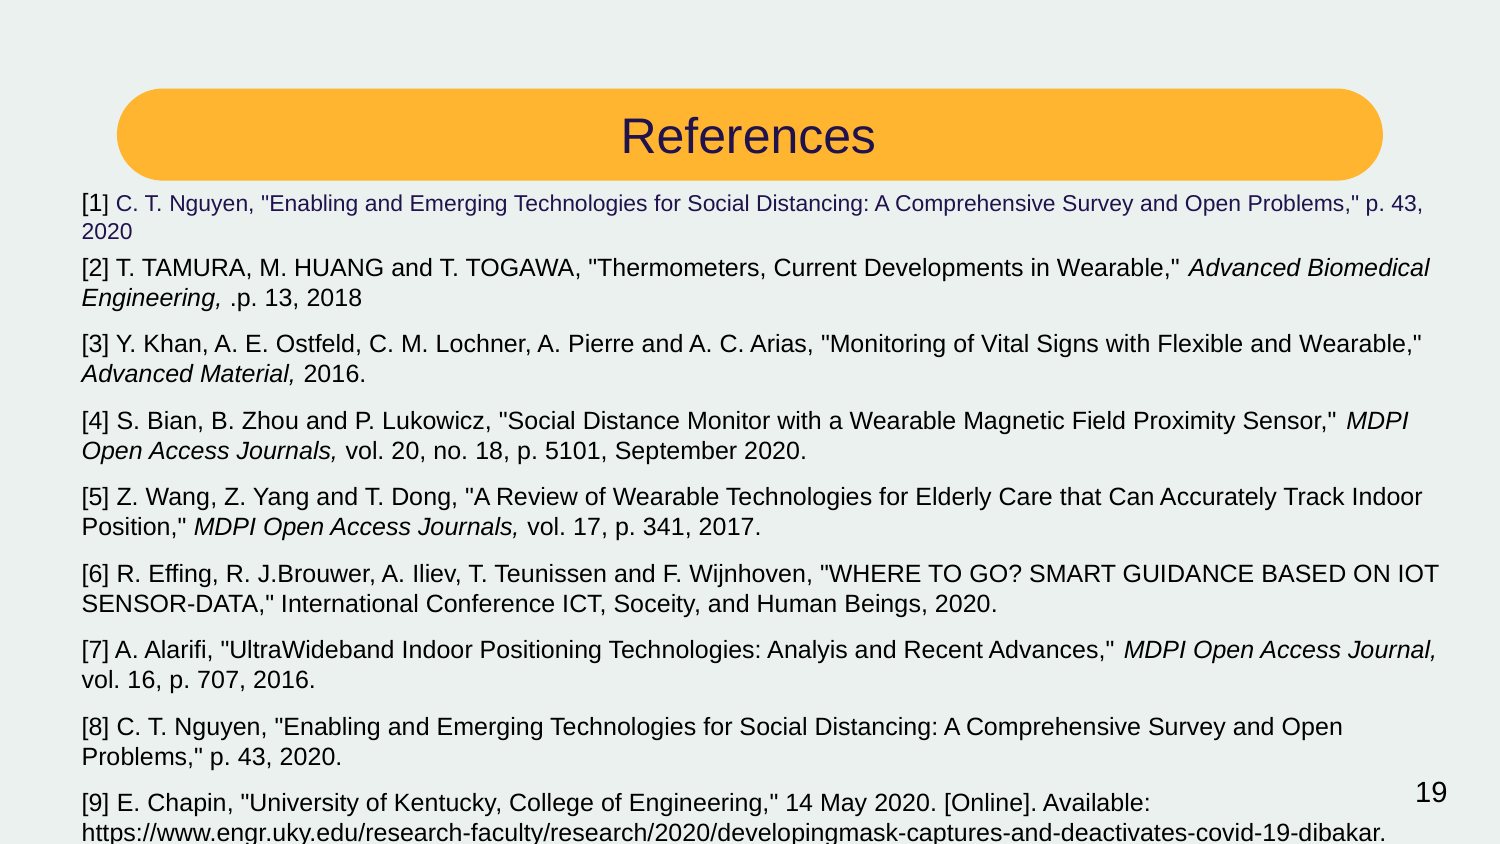

# References
|  | [1] C. T. Nguyen, "Enabling and Emerging Technologies for Social Distancing: A Comprehensive Survey and Open Problems," p. 43, 2020 |
| --- | --- |
|  | [2] T. TAMURA, M. HUANG and T. TOGAWA, "Thermometers, Current Developments in Wearable," Advanced Biomedical Engineering, .p. 13, 2018 [3] Y. Khan, A. E. Ostfeld, C. M. Lochner, A. Pierre and A. C. Arias, "Monitoring of Vital Signs with Flexible and Wearable," Advanced Material, 2016. [4] S. Bian, B. Zhou and P. Lukowicz, "Social Distance Monitor with a Wearable Magnetic Field Proximity Sensor," MDPI Open Access Journals, vol. 20, no. 18, p. 5101, September 2020. [5] Z. Wang, Z. Yang and T. Dong, "A Review of Wearable Technologies for Elderly Care that Can Accurately Track Indoor Position," MDPI Open Access Journals, vol. 17, p. 341, 2017. [6] R. Effing, R. J.Brouwer, A. Iliev, T. Teunissen and F. Wijnhoven, "WHERE TO GO? SMART GUIDANCE BASED ON IOT SENSOR-DATA," International Conference ICT, Soceity, and Human Beings, 2020. [7] A. Alarifi, "UltraWideband Indoor Positioning Technologies: Analyis and Recent Advances," MDPI Open Access Journal, vol. 16, p. 707, 2016. [8] C. T. Nguyen, "Enabling and Emerging Technologies for Social Distancing: A Comprehensive Survey and Open Problems," p. 43, 2020. [9] E. Chapin, "University of Kentucky, College of Engineering," 14 May 2020. [Online]. Available: https://www.engr.uky.edu/research-faculty/research/2020/developingmask-captures-and-deactivates-covid-19-dibakar. [Accessed 5 October 2020]. |

19